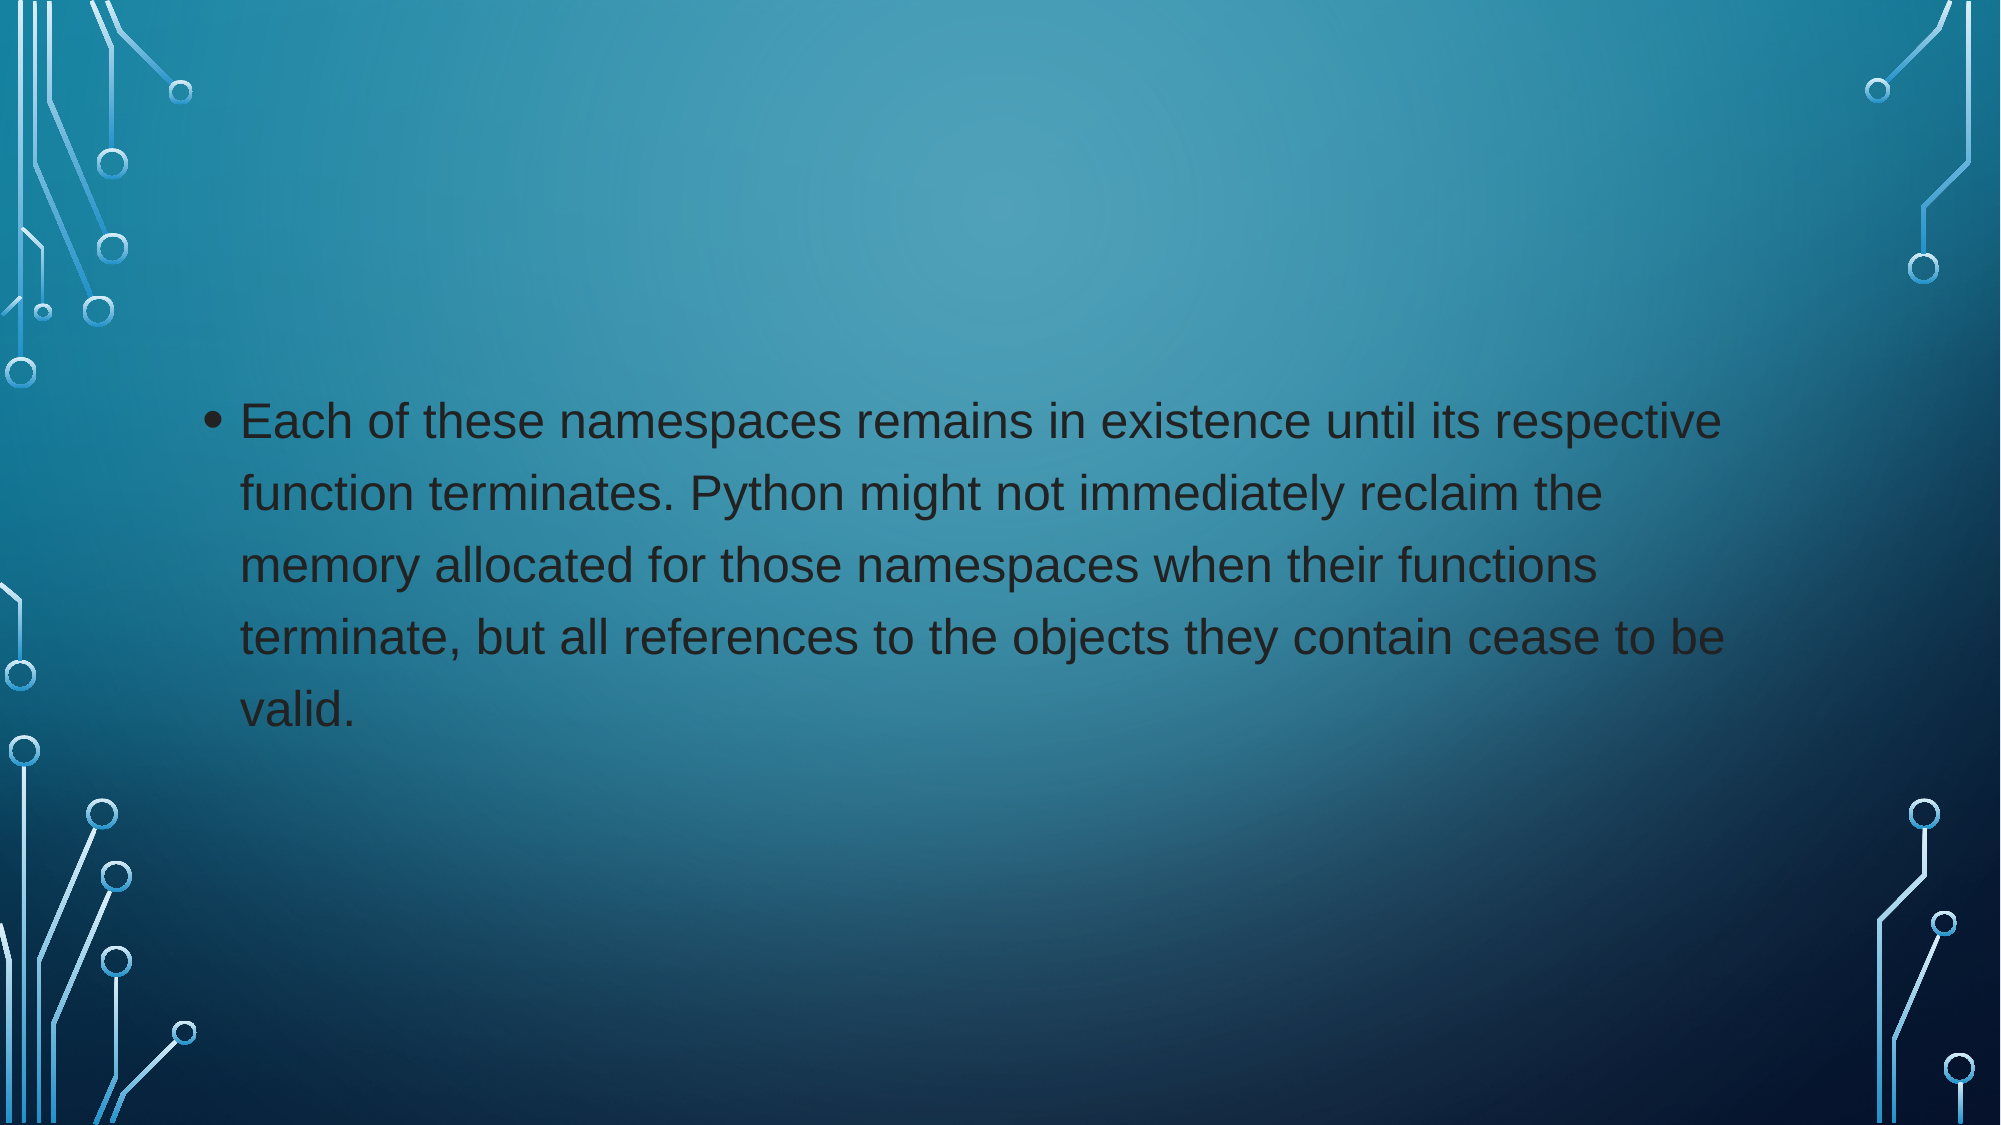

#
Each of these namespaces remains in existence until its respective function terminates. Python might not immediately reclaim the memory allocated for those namespaces when their functions terminate, but all references to the objects they contain cease to be valid.